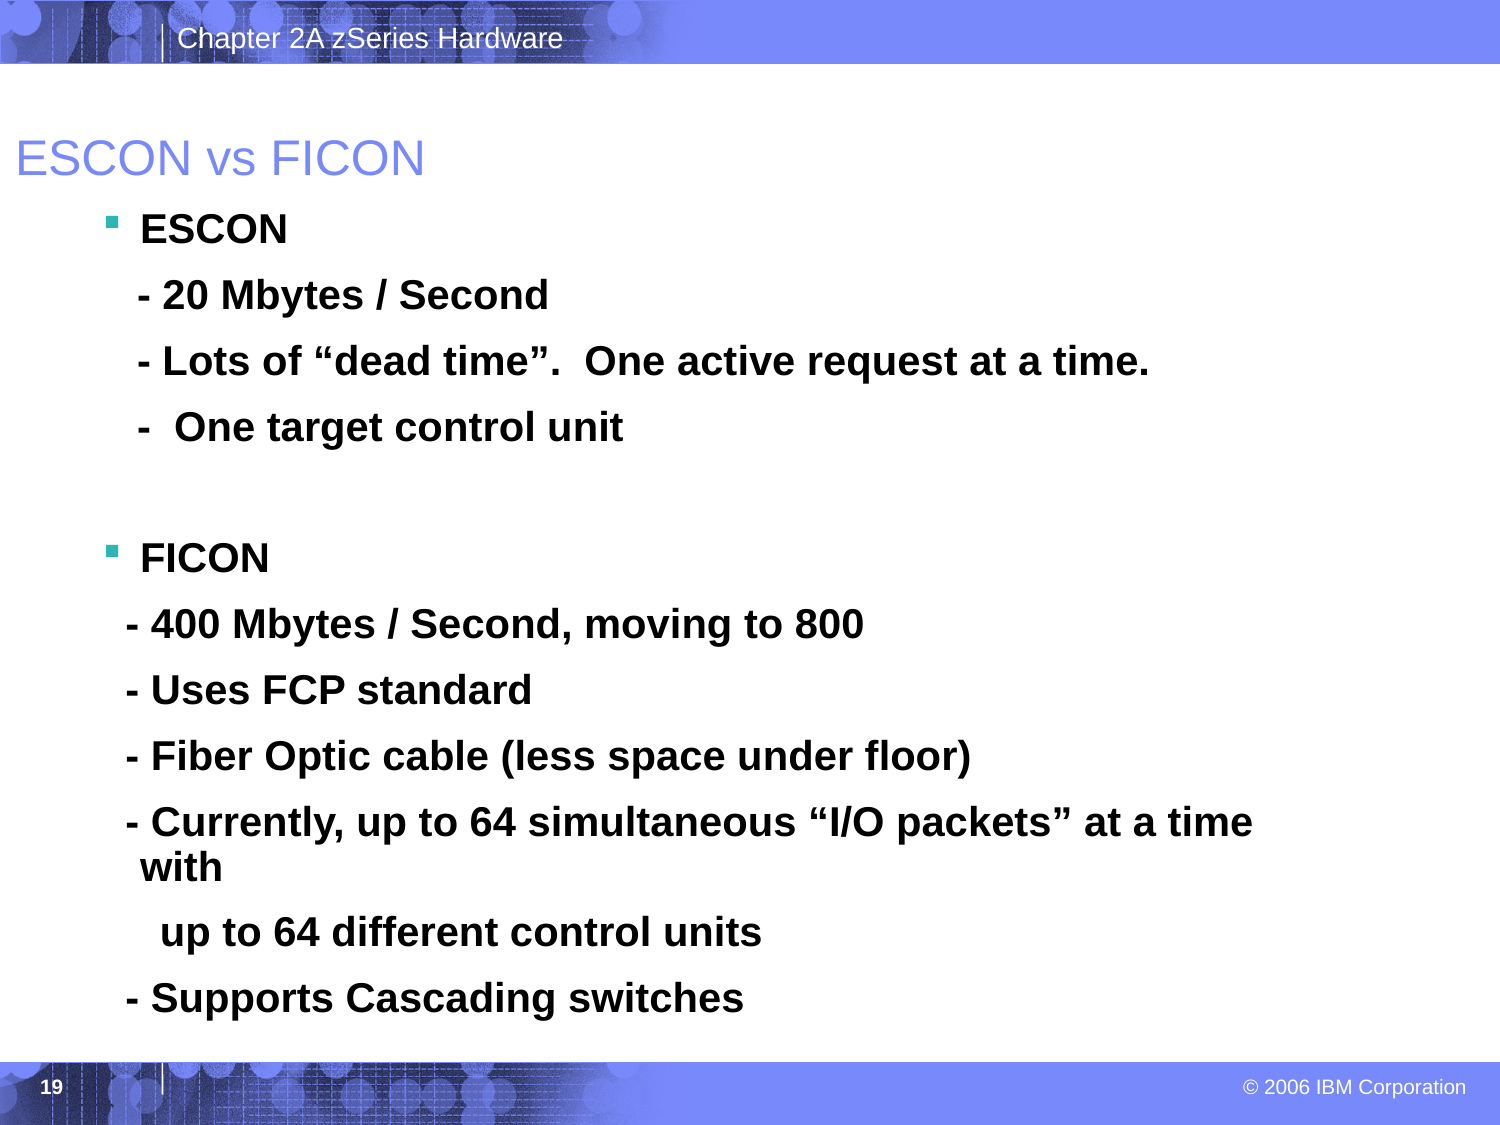

# ESCON vs FICON
ESCON
   - 20 Mbytes / Second
   - Lots of “dead time”.  One active request at a time.
   -  One target control unit

FICON
  - 400 Mbytes / Second, moving to 800
  - Uses FCP standard
  - Fiber Optic cable (less space under floor)
  - Currently, up to 64 simultaneous “I/O packets” at a time with
     up to 64 different control units
  - Supports Cascading switches
19